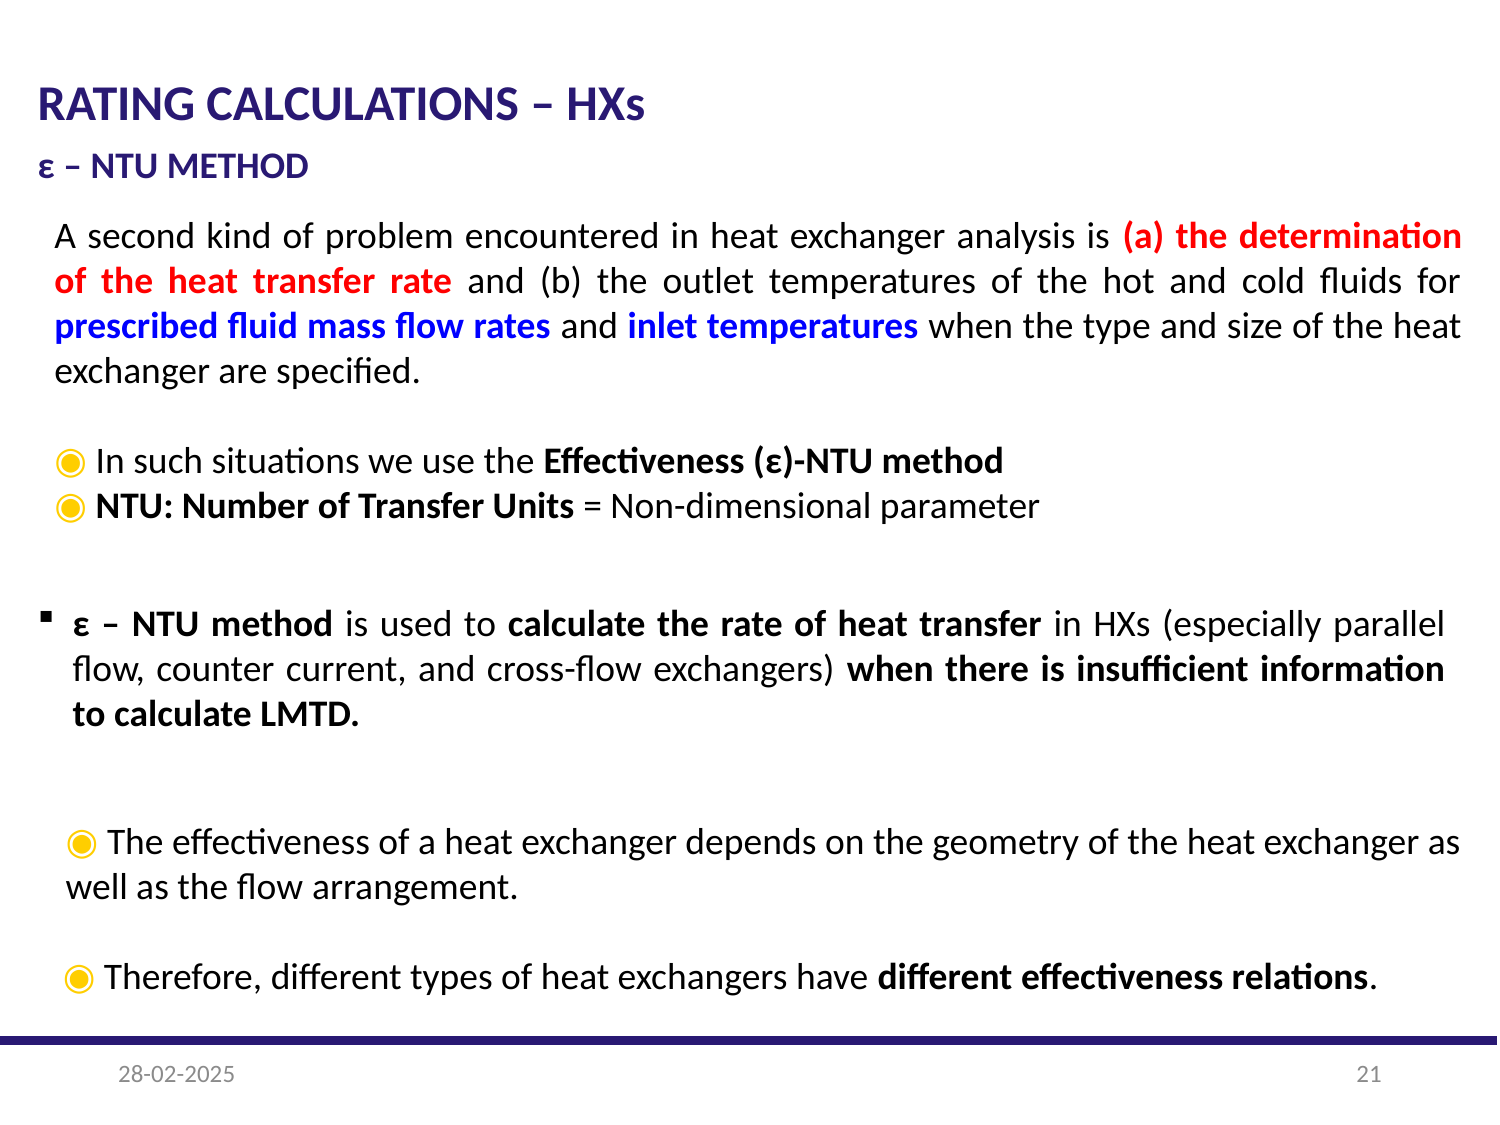

RATING CALCULATIONS – HXs
ε – NTU METHOD
A second kind of problem encountered in heat exchanger analysis is (a) the determination of the heat transfer rate and (b) the outlet temperatures of the hot and cold fluids for prescribed fluid mass flow rates and inlet temperatures when the type and size of the heat exchanger are specified.

◉ In such situations we use the Effectiveness (ε)-NTU method
◉ NTU: Number of Transfer Units = Non-dimensional parameter
ε – NTU method is used to calculate the rate of heat transfer in HXs (especially parallel flow, counter current, and cross-flow exchangers) when there is insufficient information to calculate LMTD.
◉ The effectiveness of a heat exchanger depends on the geometry of the heat exchanger as well as the flow arrangement.

 ◉ Therefore, different types of heat exchangers have different effectiveness relations.
28-02-2025
21